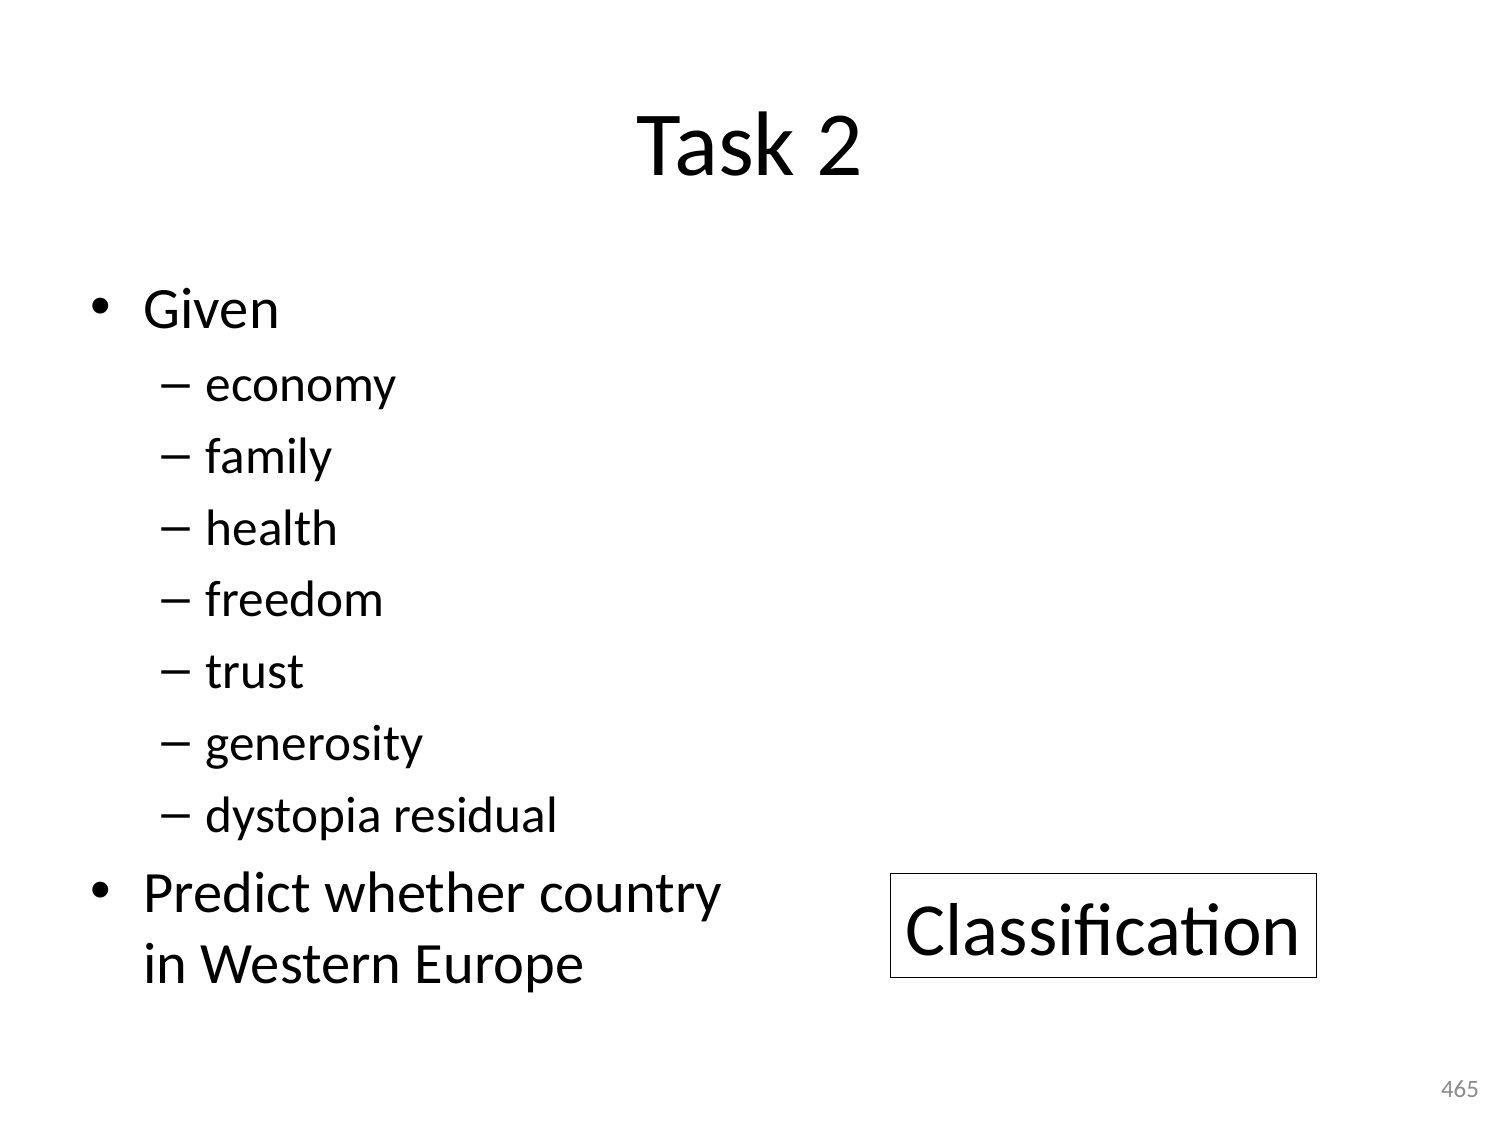

# Task 2
Given
economy
family
health
freedom
trust
generosity
dystopia residual
Predict whether country
in Western Europe

Classification
465